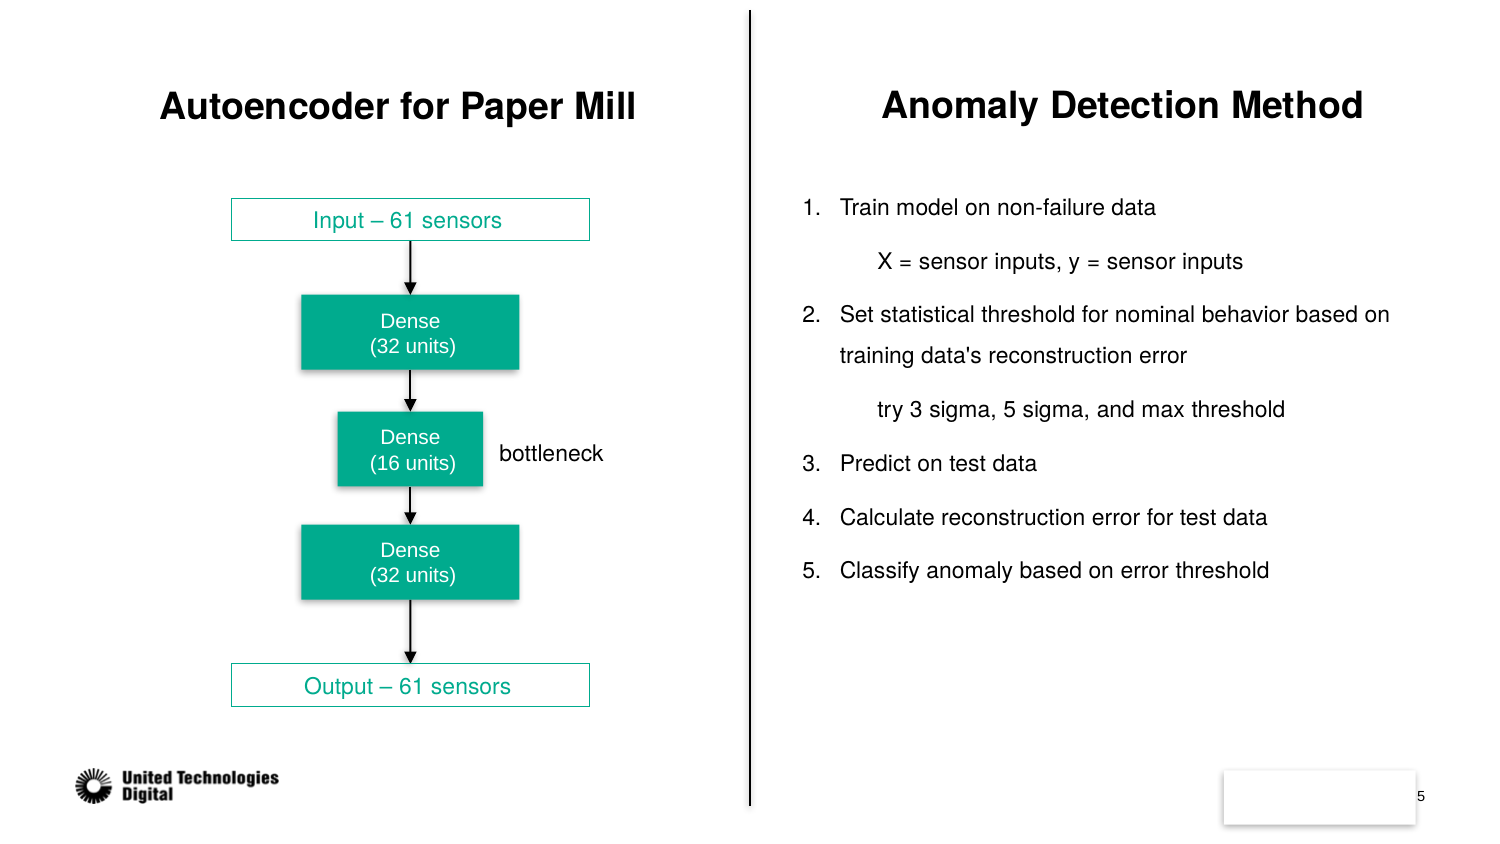

Anomaly Detection Method
# Autoencoder for Paper Mill
Train model on non-failure data
X = sensor inputs, y = sensor inputs
Set statistical threshold for nominal behavior based on training data's reconstruction error
try 3 sigma, 5 sigma, and max threshold
Predict on test data
Calculate reconstruction error for test data
Classify anomaly based on error threshold

Input – 61 sensors
Dense
 (32 units)
Dense
 (16 units)
bottleneck
Dense
 (32 units)
Output – 61 sensors